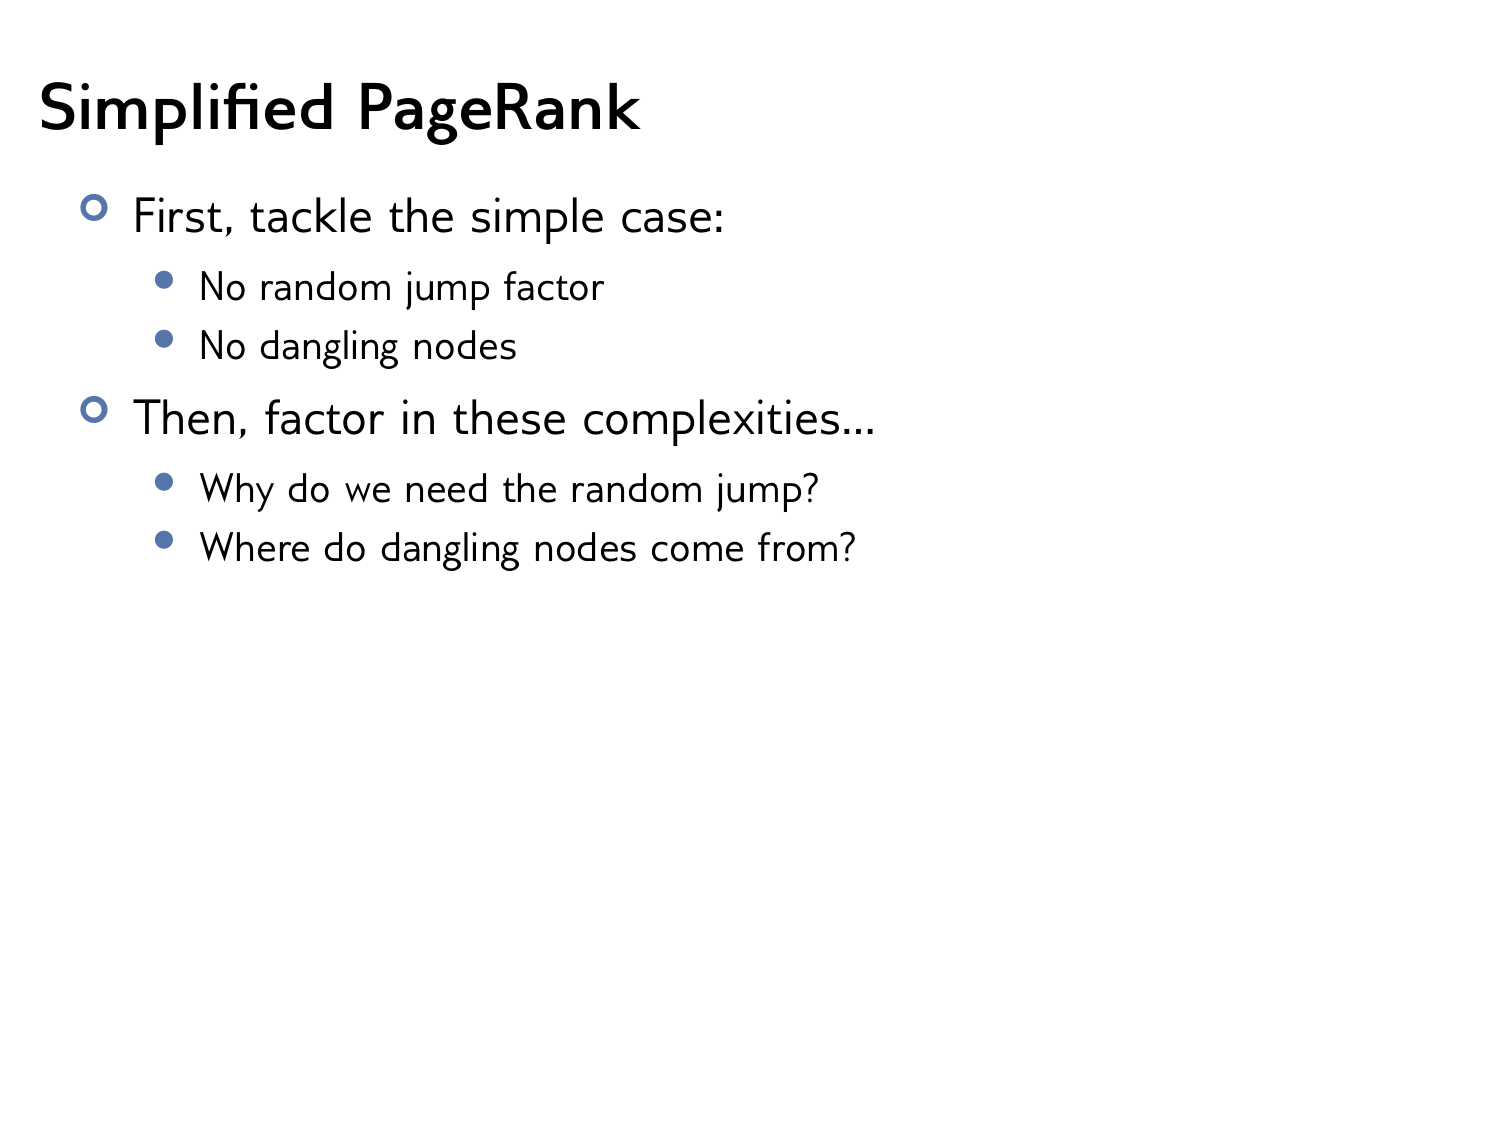

# Simplified PageRank
First, tackle the simple case:
No random jump factor
No dangling nodes
Then, factor in these complexities…
Why do we need the random jump?
Where do dangling nodes come from?